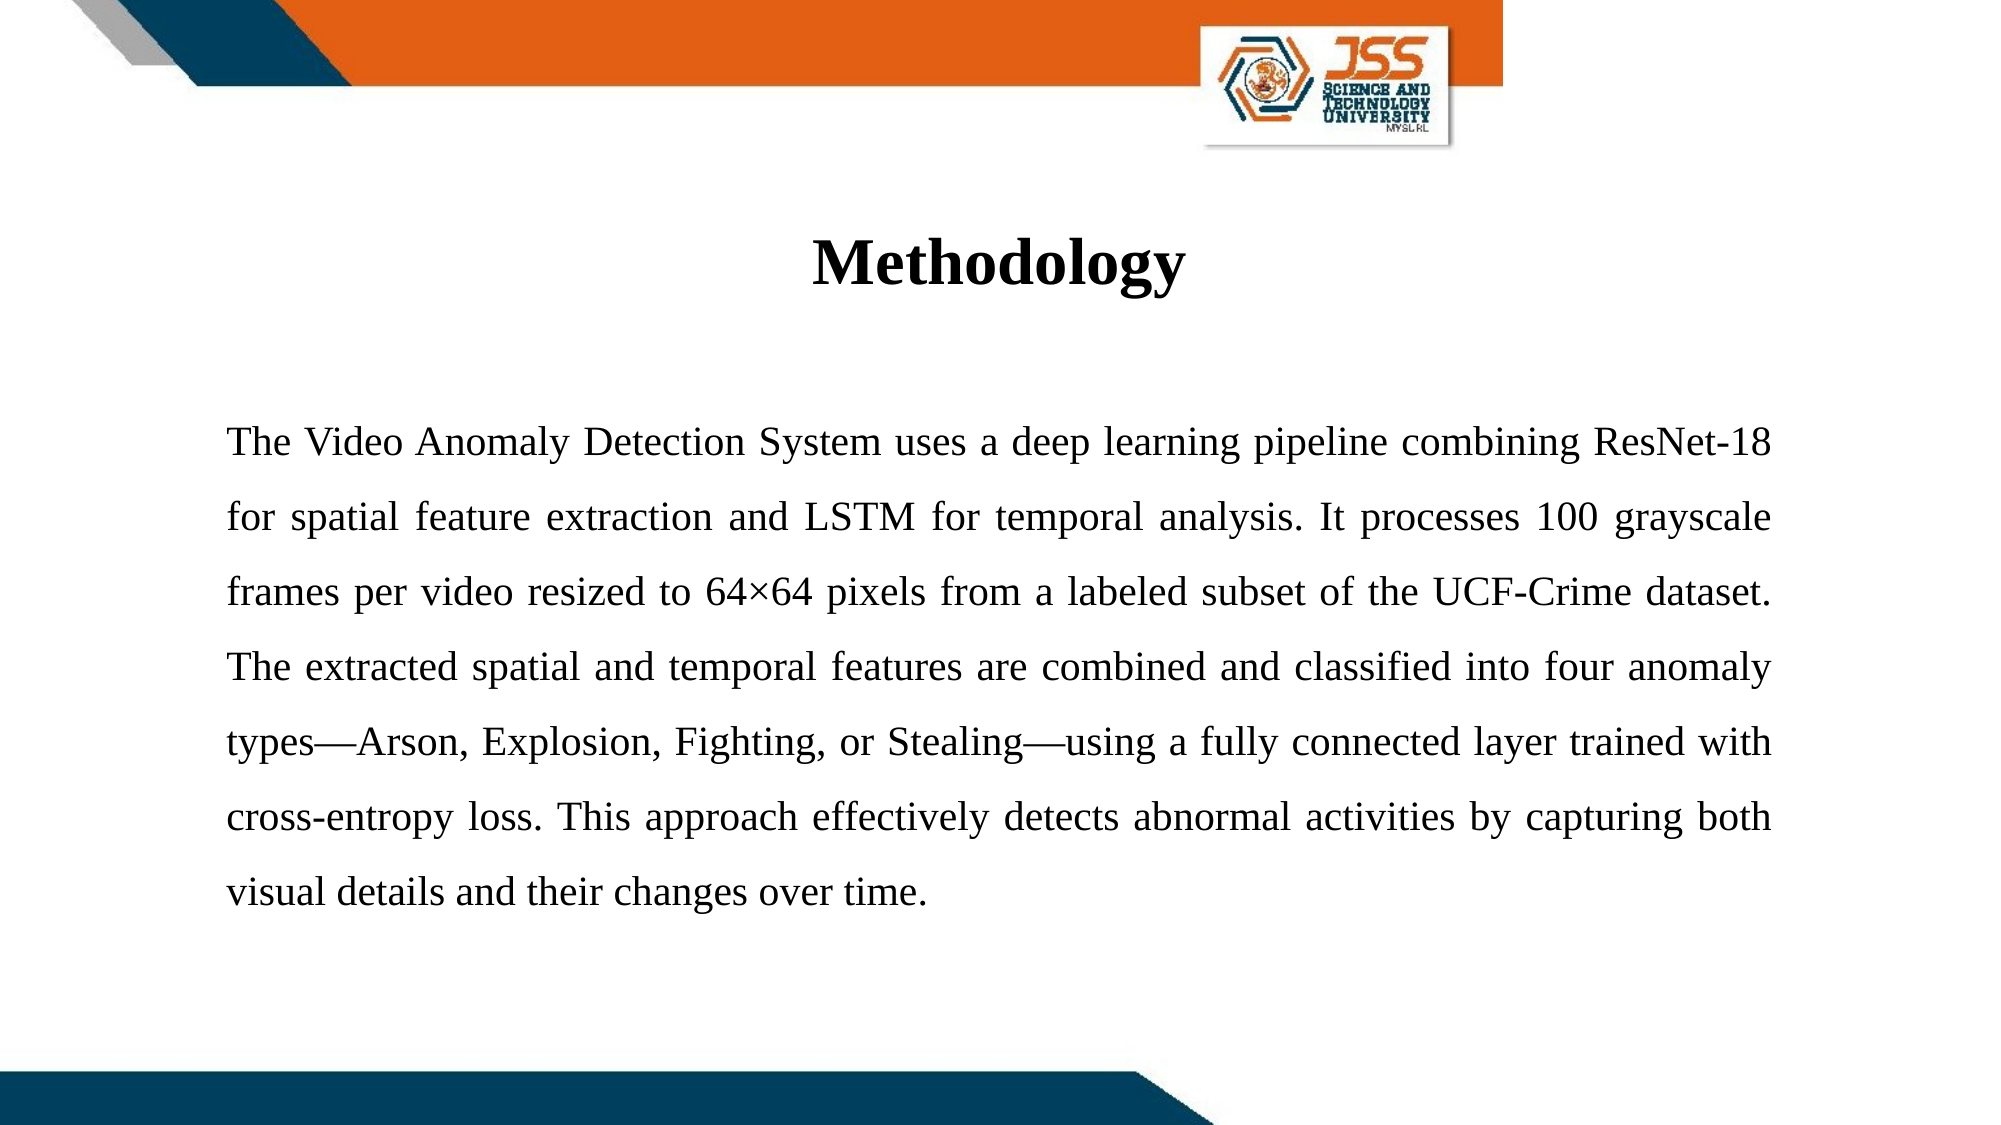

Methodology
# The Video Anomaly Detection System uses a deep learning pipeline combining ResNet-18 for spatial feature extraction and LSTM for temporal analysis. It processes 100 grayscale frames per video resized to 64×64 pixels from a labeled subset of the UCF-Crime dataset. The extracted spatial and temporal features are combined and classified into four anomaly types—Arson, Explosion, Fighting, or Stealing—using a fully connected layer trained with cross-entropy loss. This approach effectively detects abnormal activities by capturing both visual details and their changes over time.